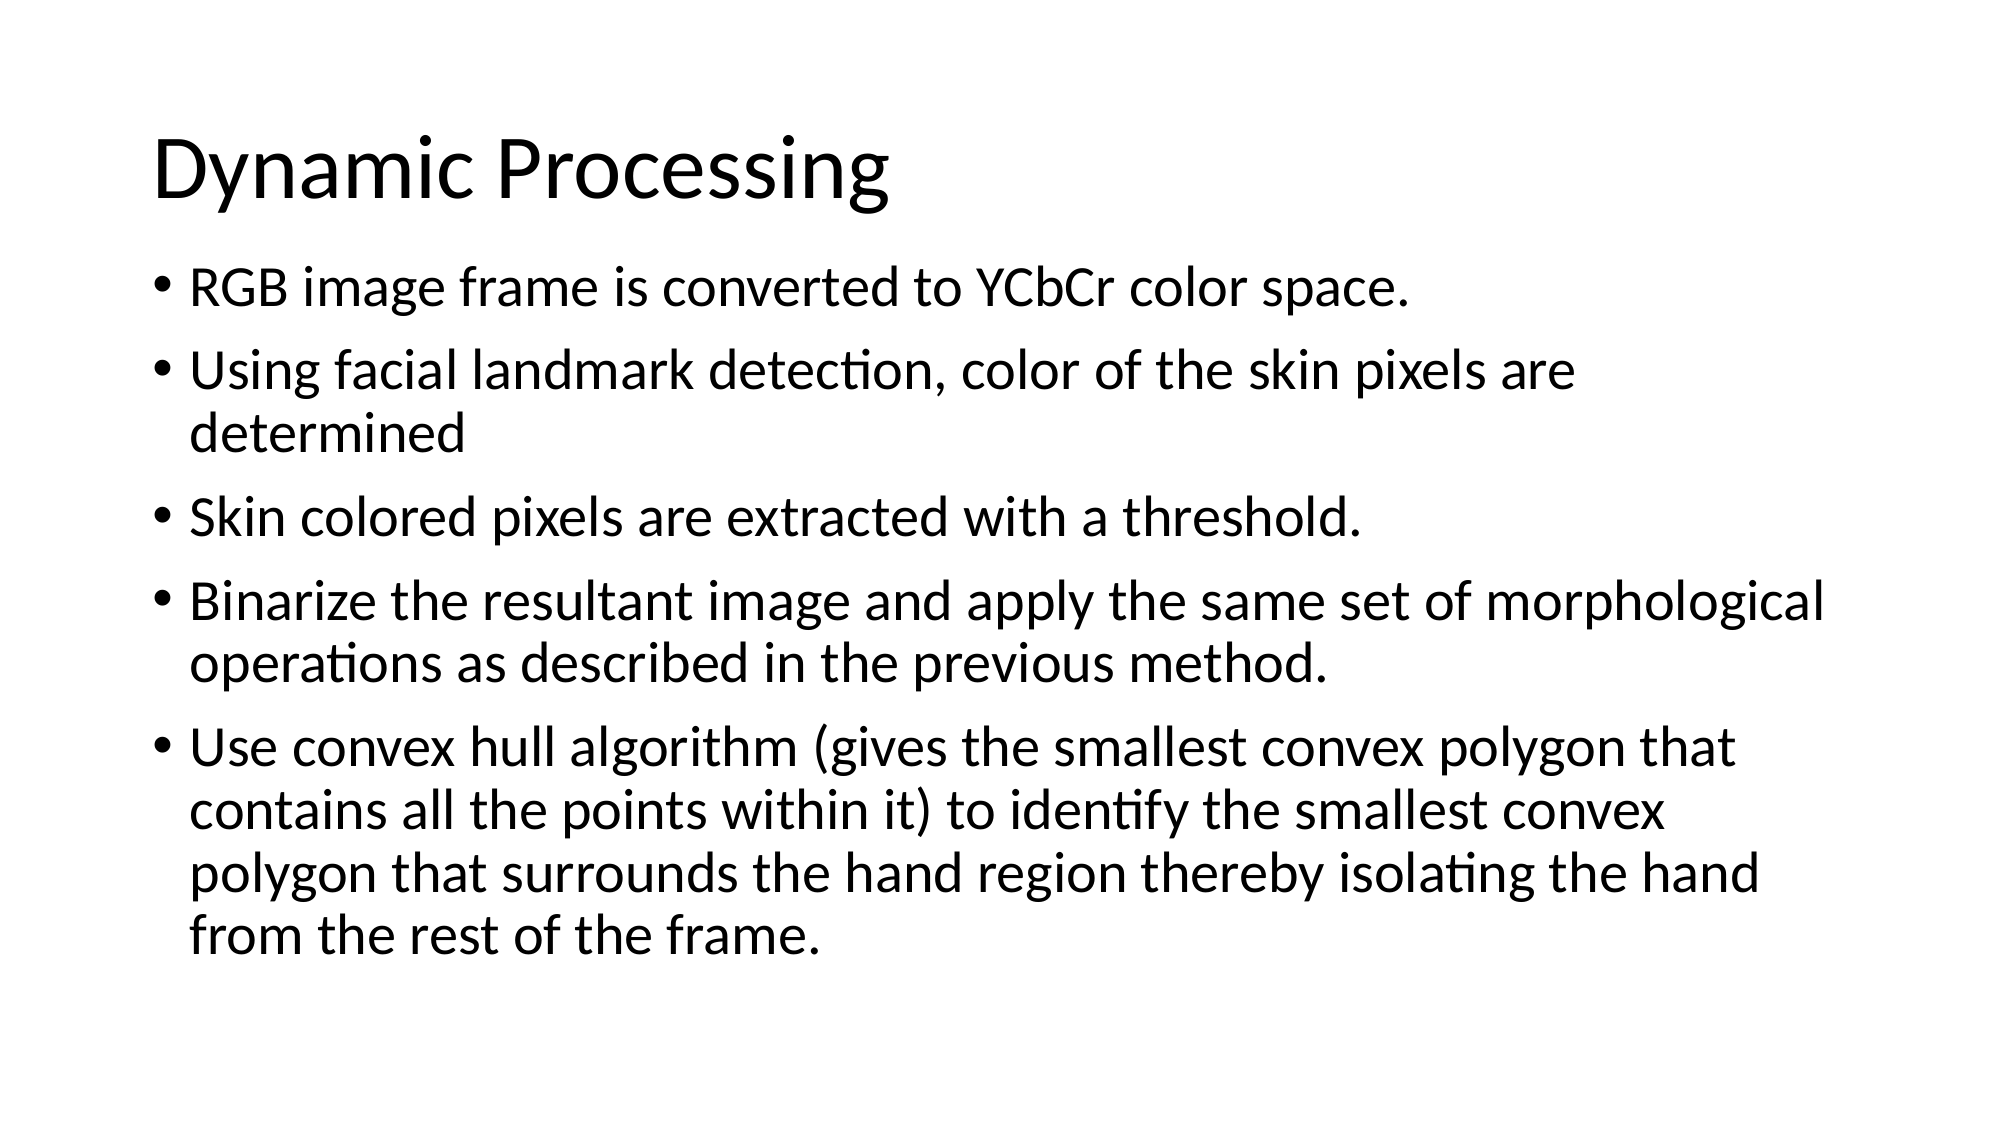

# Dynamic Processing
RGB image frame is converted to YCbCr color space.
Using facial landmark detection, color of the skin pixels are determined
Skin colored pixels are extracted with a threshold.
Binarize the resultant image and apply the same set of morphological operations as described in the previous method.
Use convex hull algorithm (gives the smallest convex polygon that contains all the points within it) to identify the smallest convex polygon that surrounds the hand region thereby isolating the hand from the rest of the frame.